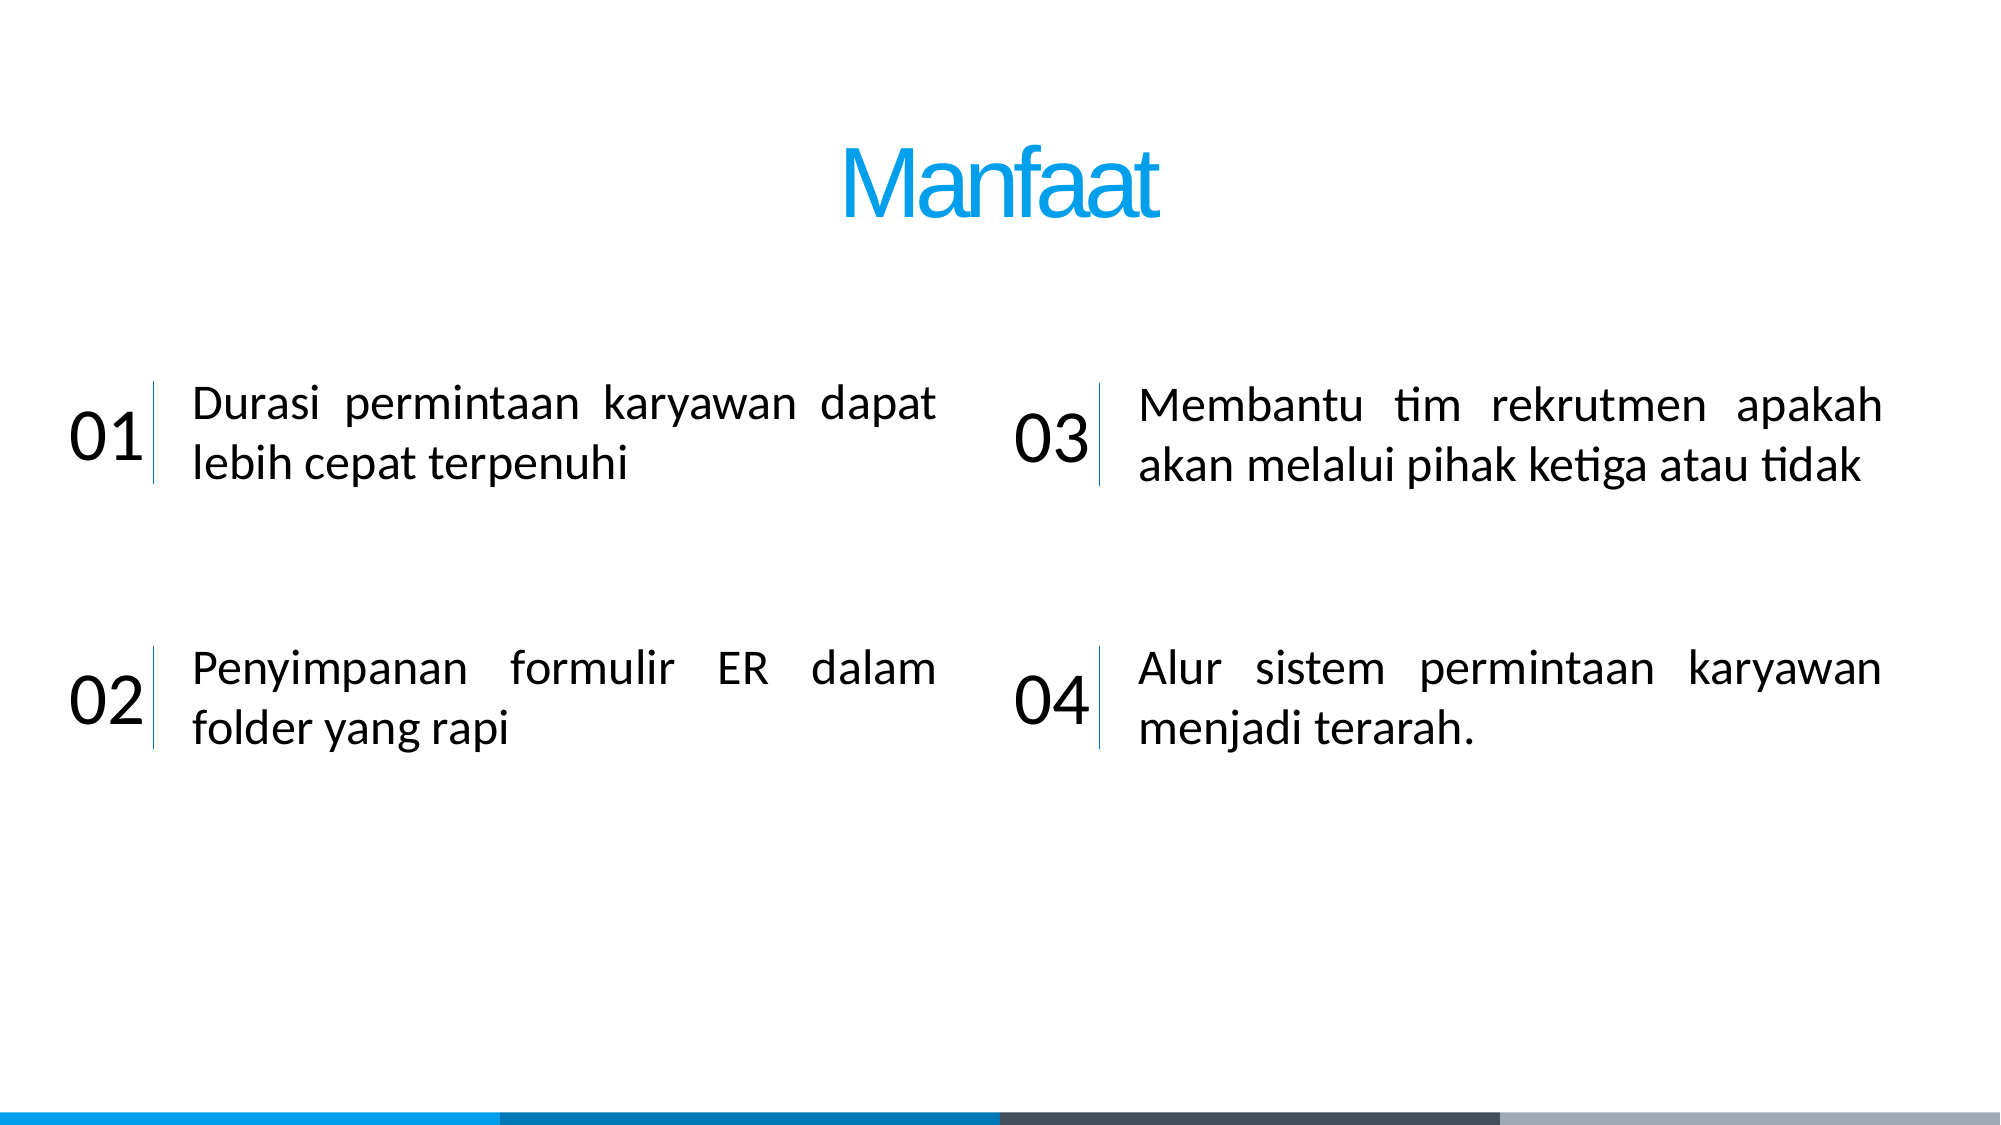

Manfaat
Durasi permintaan karyawan dapat lebih cepat terpenuhi
01
Membantu tim rekrutmen apakah akan melalui pihak ketiga atau tidak
03
Penyimpanan formulir ER dalam folder yang rapi
02
Alur sistem permintaan karyawan menjadi terarah.
04